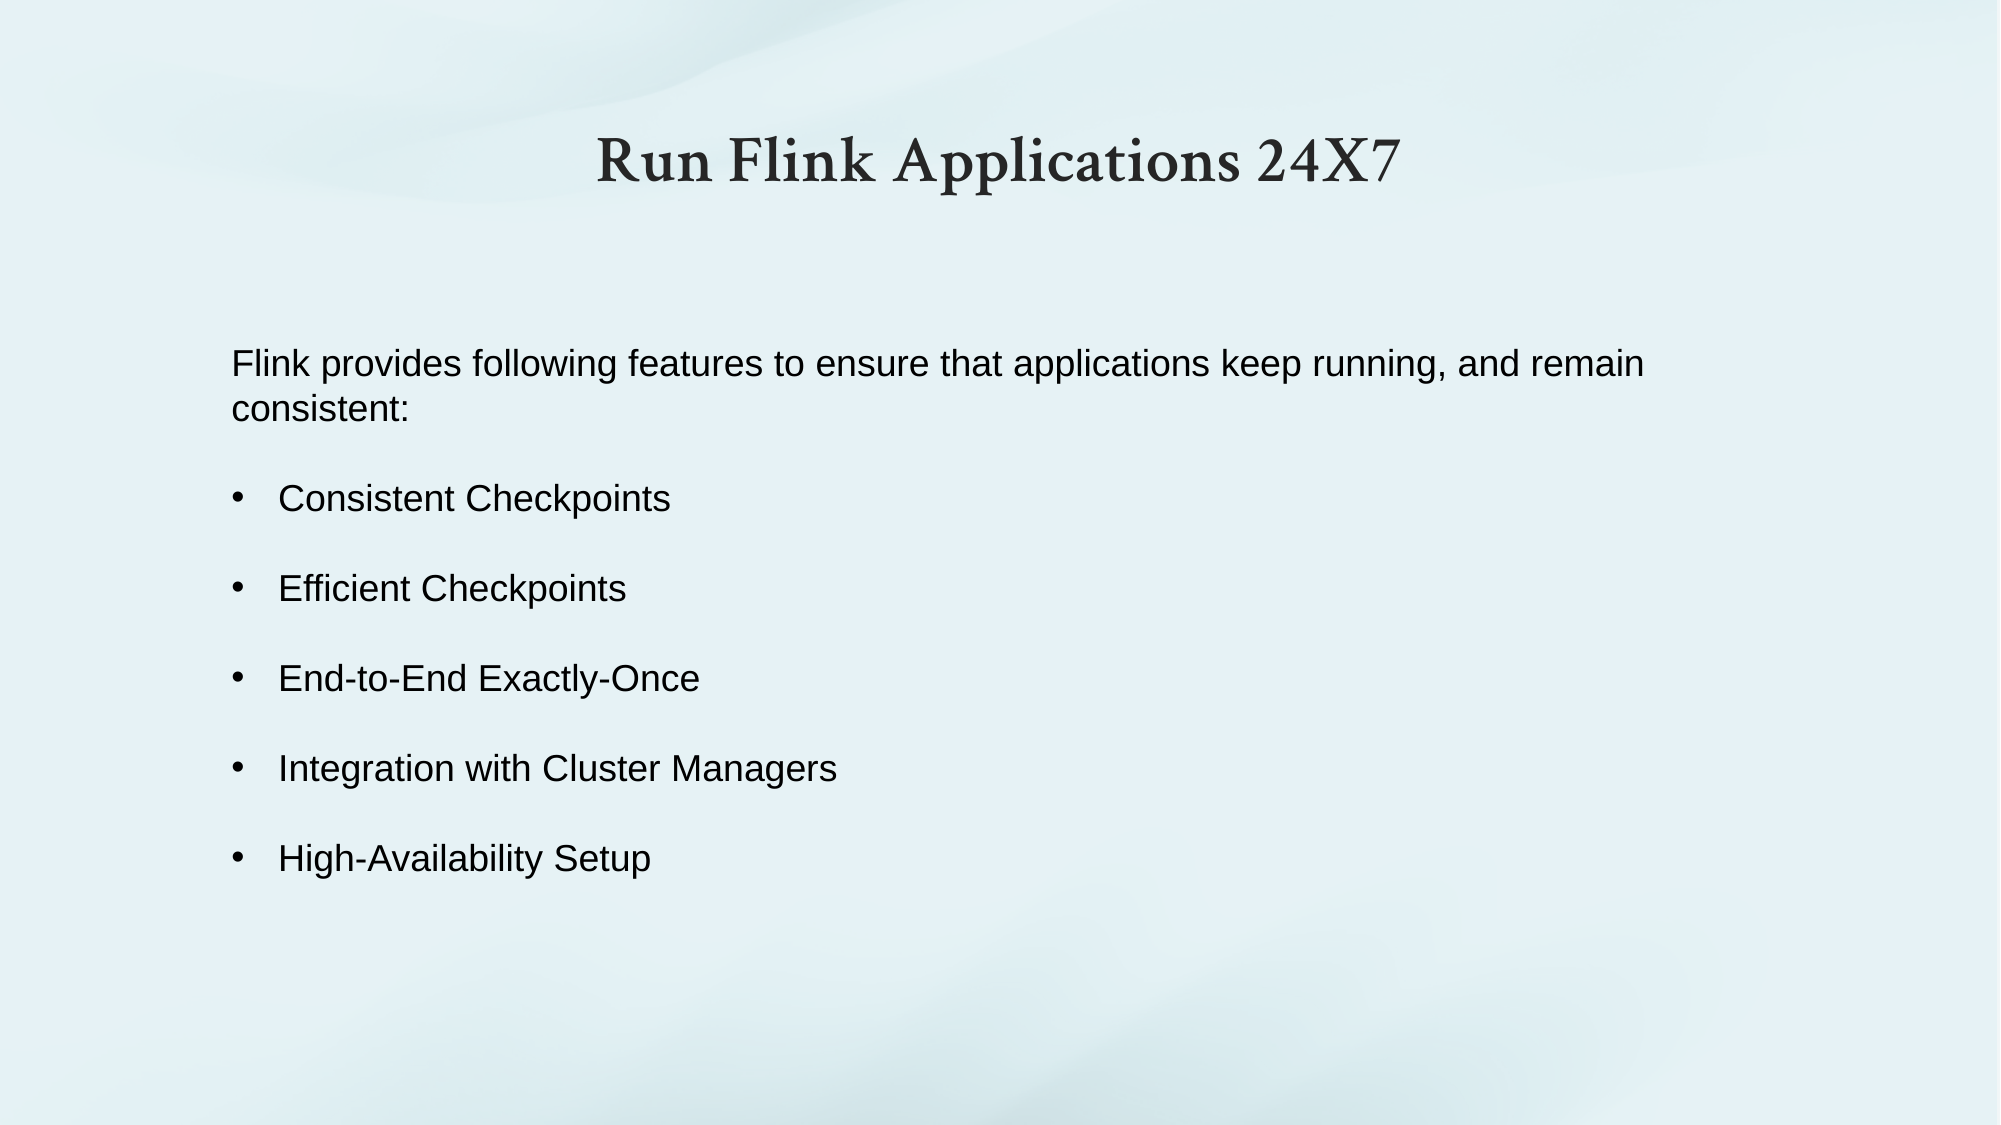

# Run Flink Applications 24X7

Flink provides following features to ensure that applications keep running, and remain consistent:

Consistent Checkpoints

Efficient Checkpoints

End-to-End Exactly-Once

Integration with Cluster Managers

High-Availability Setup